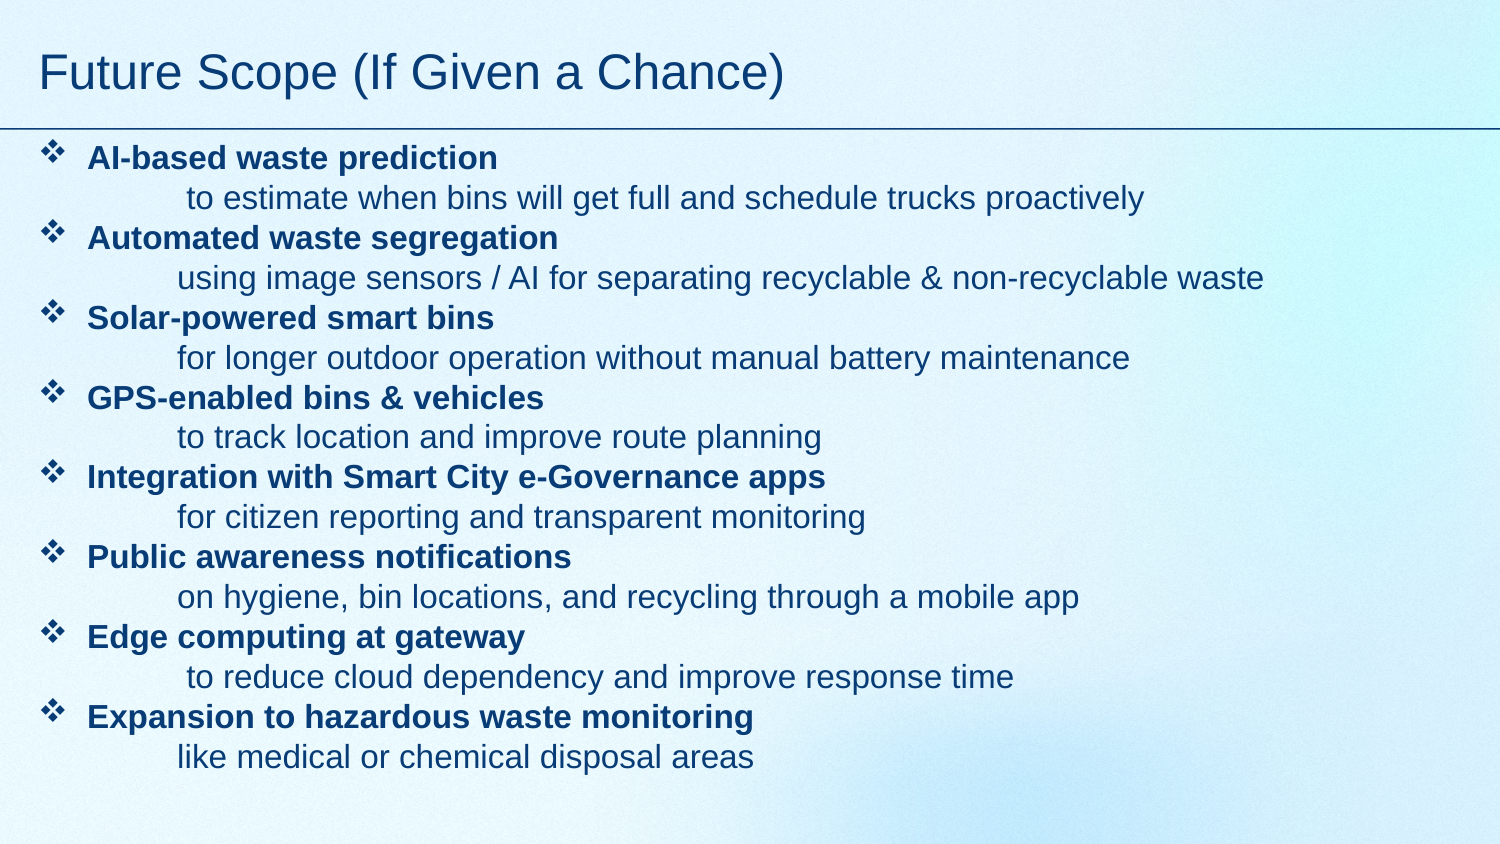

Future Scope (If Given a Chance)
  AI-based waste prediction
                to estimate when bins will get full and schedule trucks proactively
  Automated waste segregation
               using image sensors / AI for separating recyclable & non-recyclable waste
  Solar-powered smart bins
               for longer outdoor operation without manual battery maintenance
  GPS-enabled bins & vehicles
               to track location and improve route planning
  Integration with Smart City e-Governance apps
               for citizen reporting and transparent monitoring
  Public awareness notifications
               on hygiene, bin locations, and recycling through a mobile app
  Edge computing at gateway
                to reduce cloud dependency and improve response time
  Expansion to hazardous waste monitoring
               like medical or chemical disposal areas